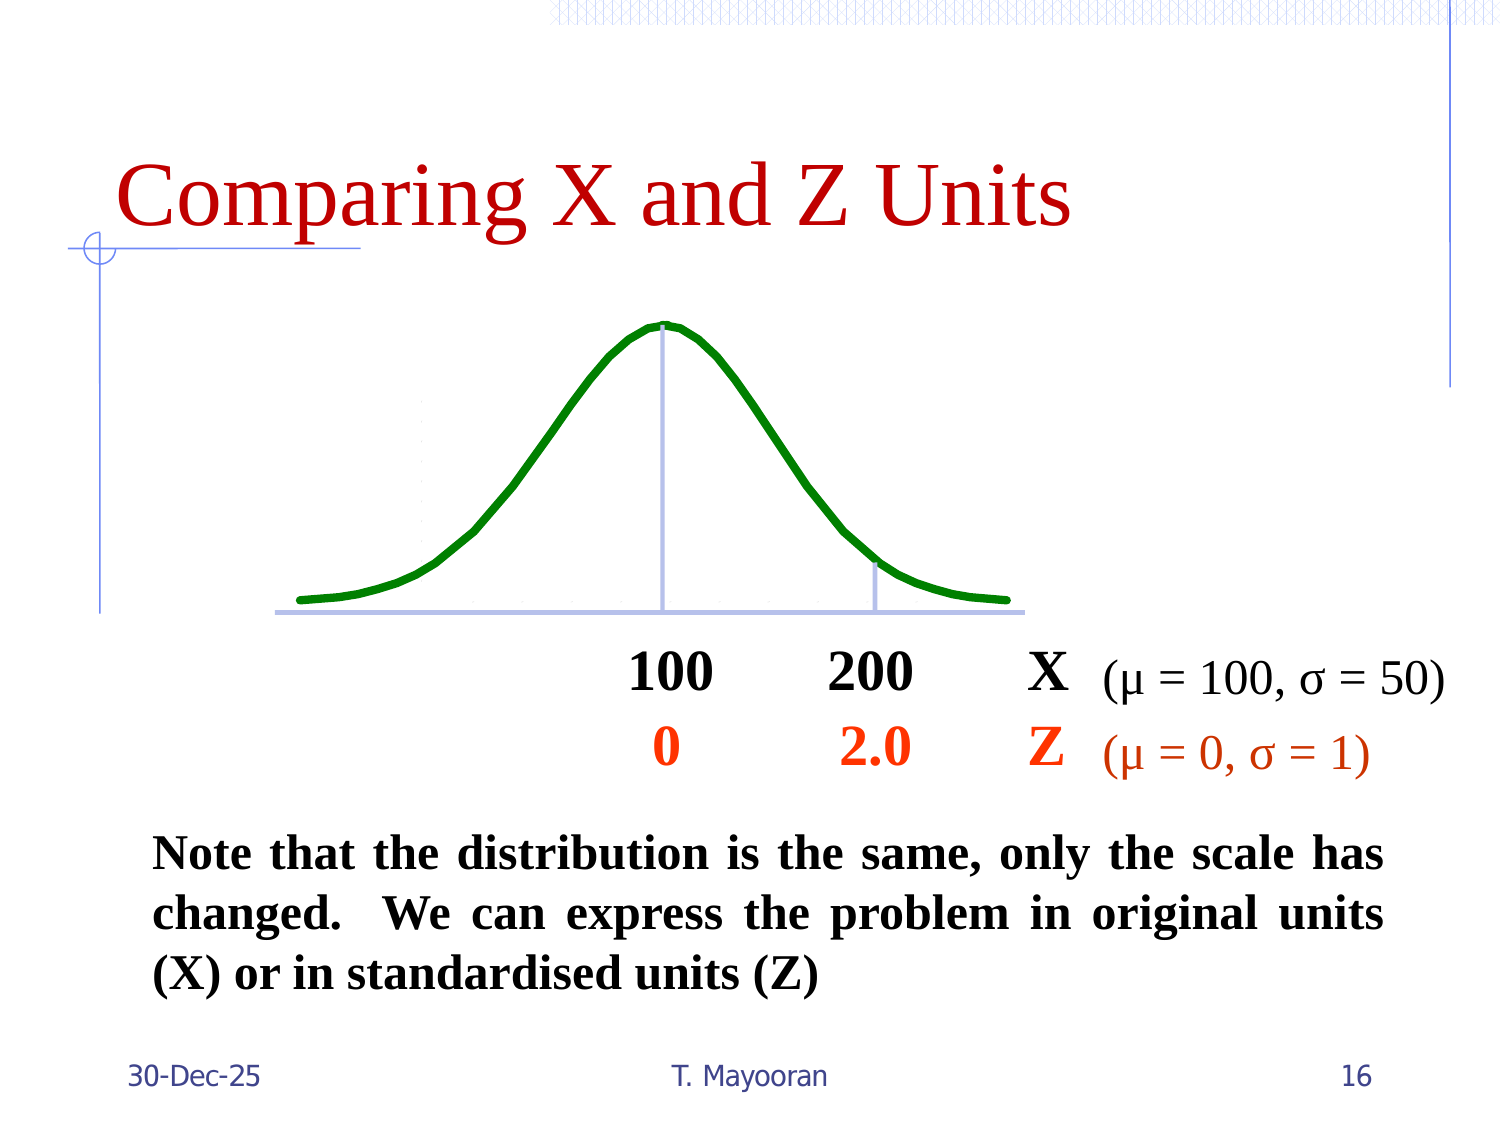

# Comparing X and Z Units

100
200
X
(μ = 100, σ = 50)
0
2.0
Z
(μ = 0, σ = 1)
Note that the distribution is the same, only the scale has changed.  We can express the problem in original units (X) or in standardised units (Z)
30-Dec-25
T. Mayooran
16